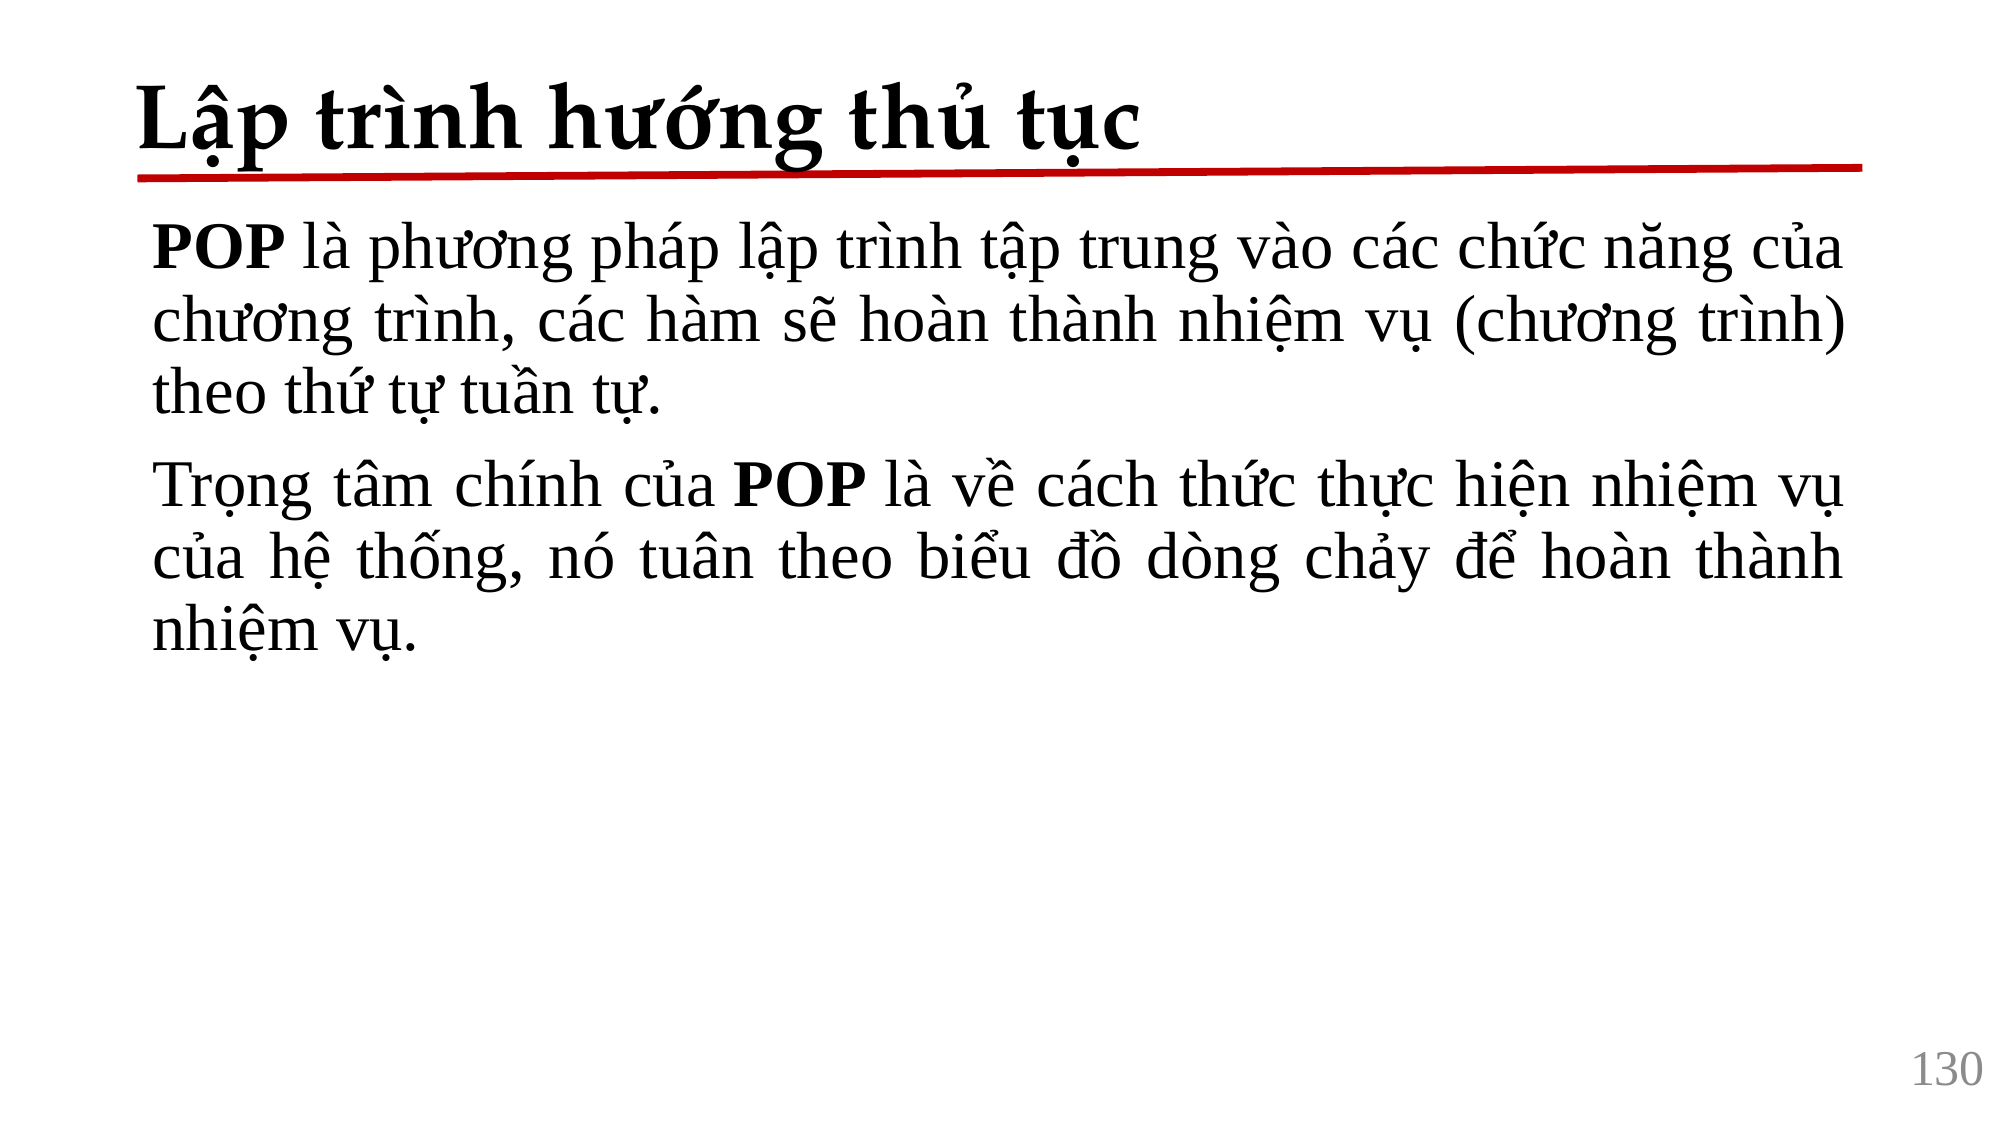

# Lập trình hướng thủ tục
POP là phương pháp lập trình tập trung vào các chức năng của chương trình, các hàm sẽ hoàn thành nhiệm vụ (chương trình) theo thứ tự tuần tự.
Trọng tâm chính của POP là về cách thức thực hiện nhiệm vụ của hệ thống, nó tuân theo biểu đồ dòng chảy để hoàn thành nhiệm vụ.

130